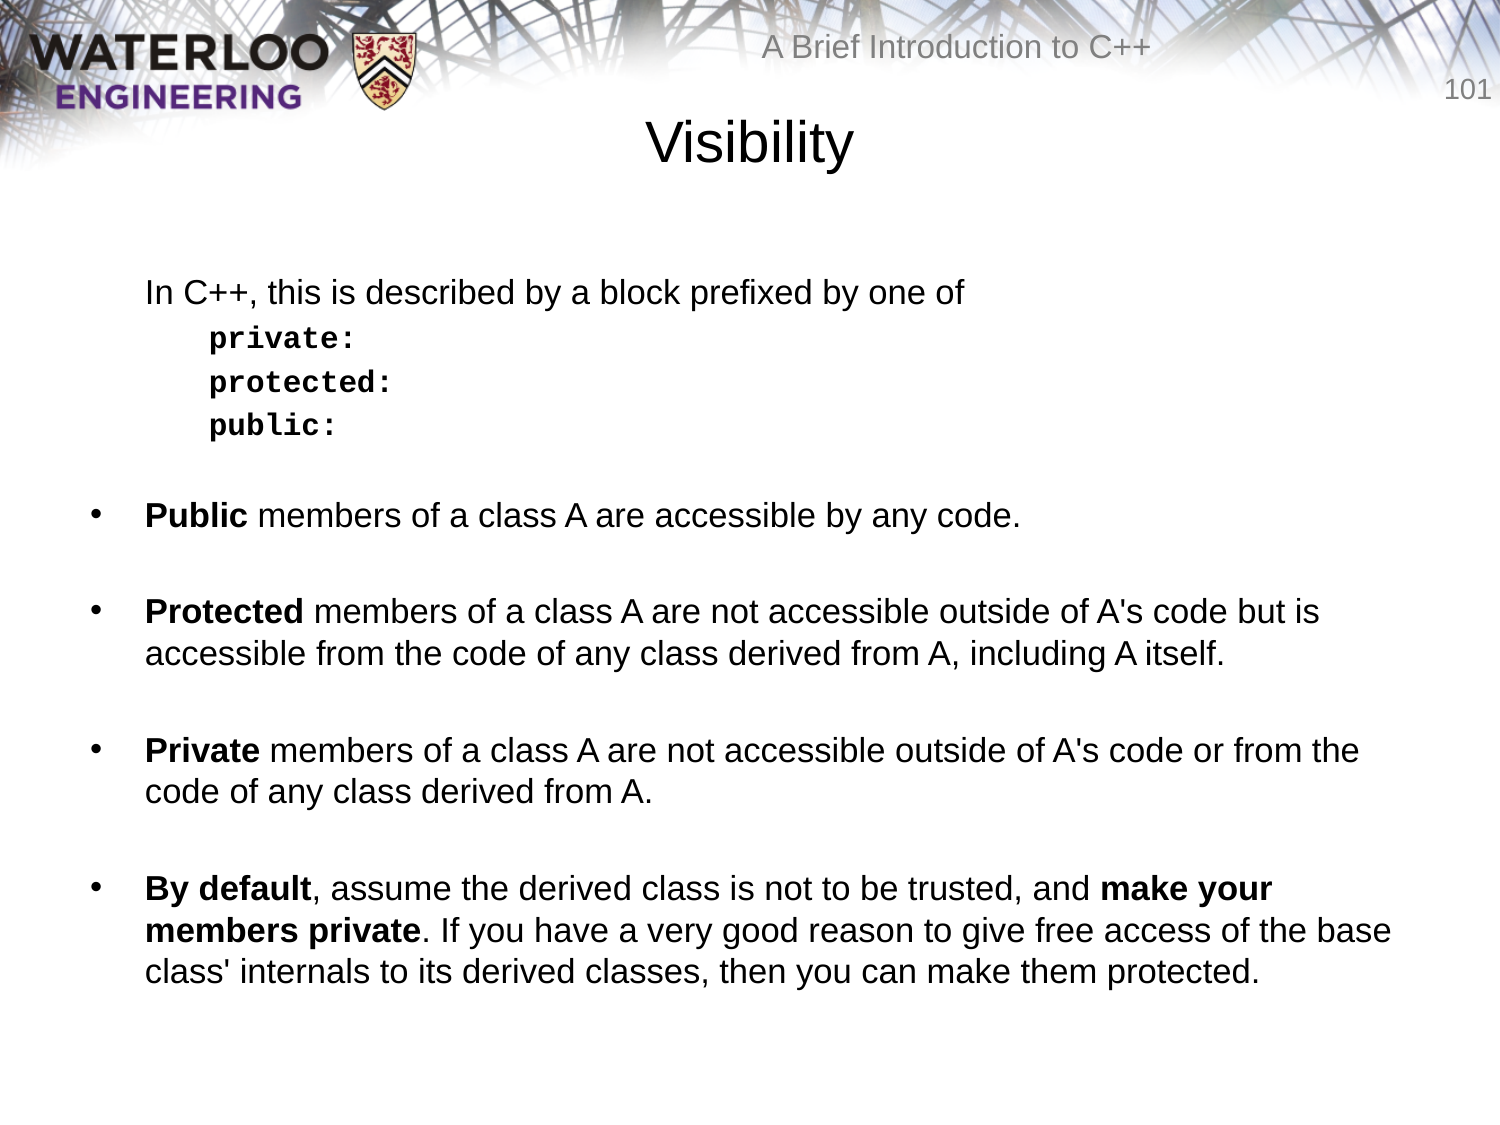

# Visibility
	In C++, this is described by a block prefixed by one of
		private:
		protected:
		public:

Public members of a class A are accessible by any code.

Protected members of a class A are not accessible outside of A's code but is accessible from the code of any class derived from A, including A itself.

Private members of a class A are not accessible outside of A's code or from the code of any class derived from A.

By default, assume the derived class is not to be trusted, and make your members private. If you have a very good reason to give free access of the base class' internals to its derived classes, then you can make them protected.